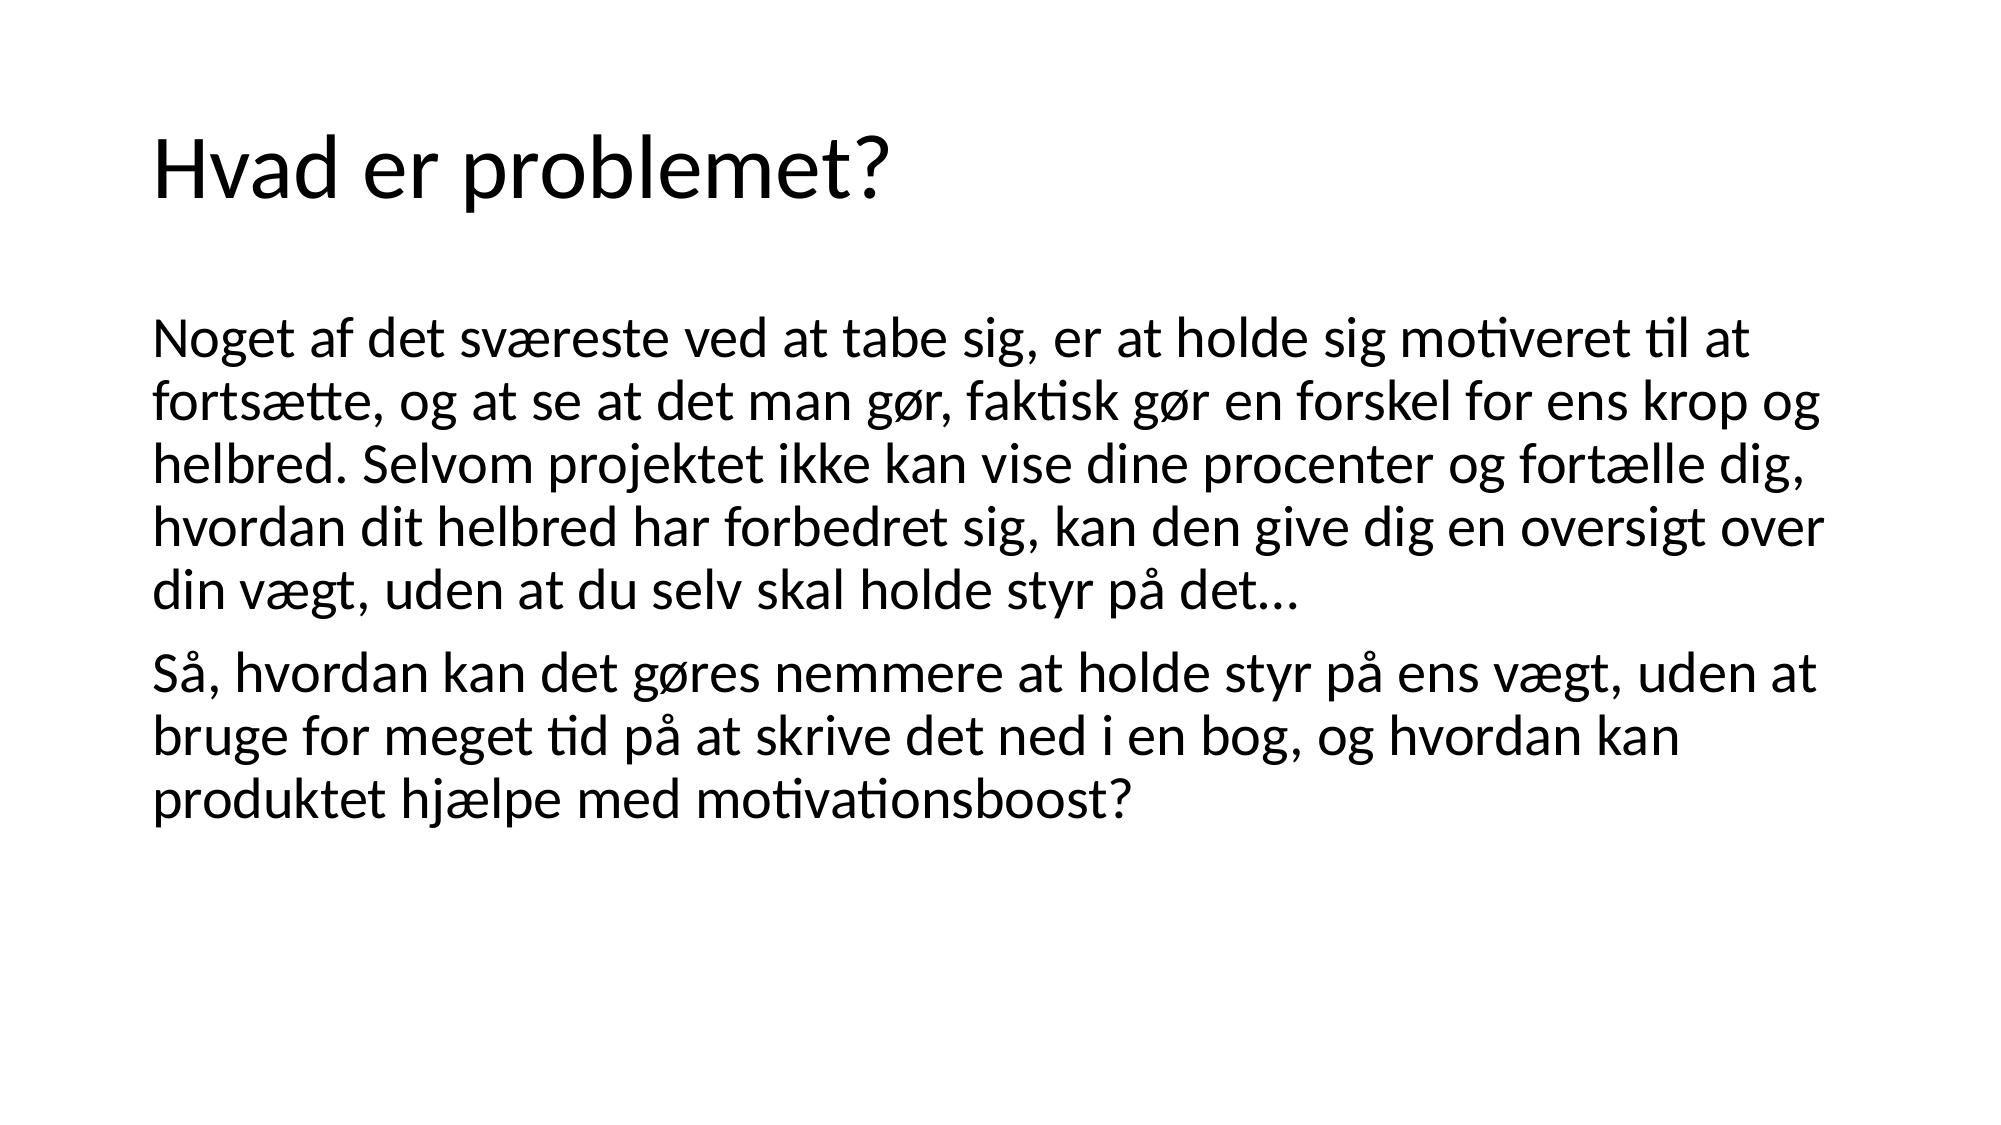

# Hvad er problemet?
Noget af det sværeste ved at tabe sig, er at holde sig motiveret til at fortsætte, og at se at det man gør, faktisk gør en forskel for ens krop og helbred. Selvom projektet ikke kan vise dine procenter og fortælle dig, hvordan dit helbred har forbedret sig, kan den give dig en oversigt over din vægt, uden at du selv skal holde styr på det…
Så, hvordan kan det gøres nemmere at holde styr på ens vægt, uden at bruge for meget tid på at skrive det ned i en bog, og hvordan kan produktet hjælpe med motivationsboost?